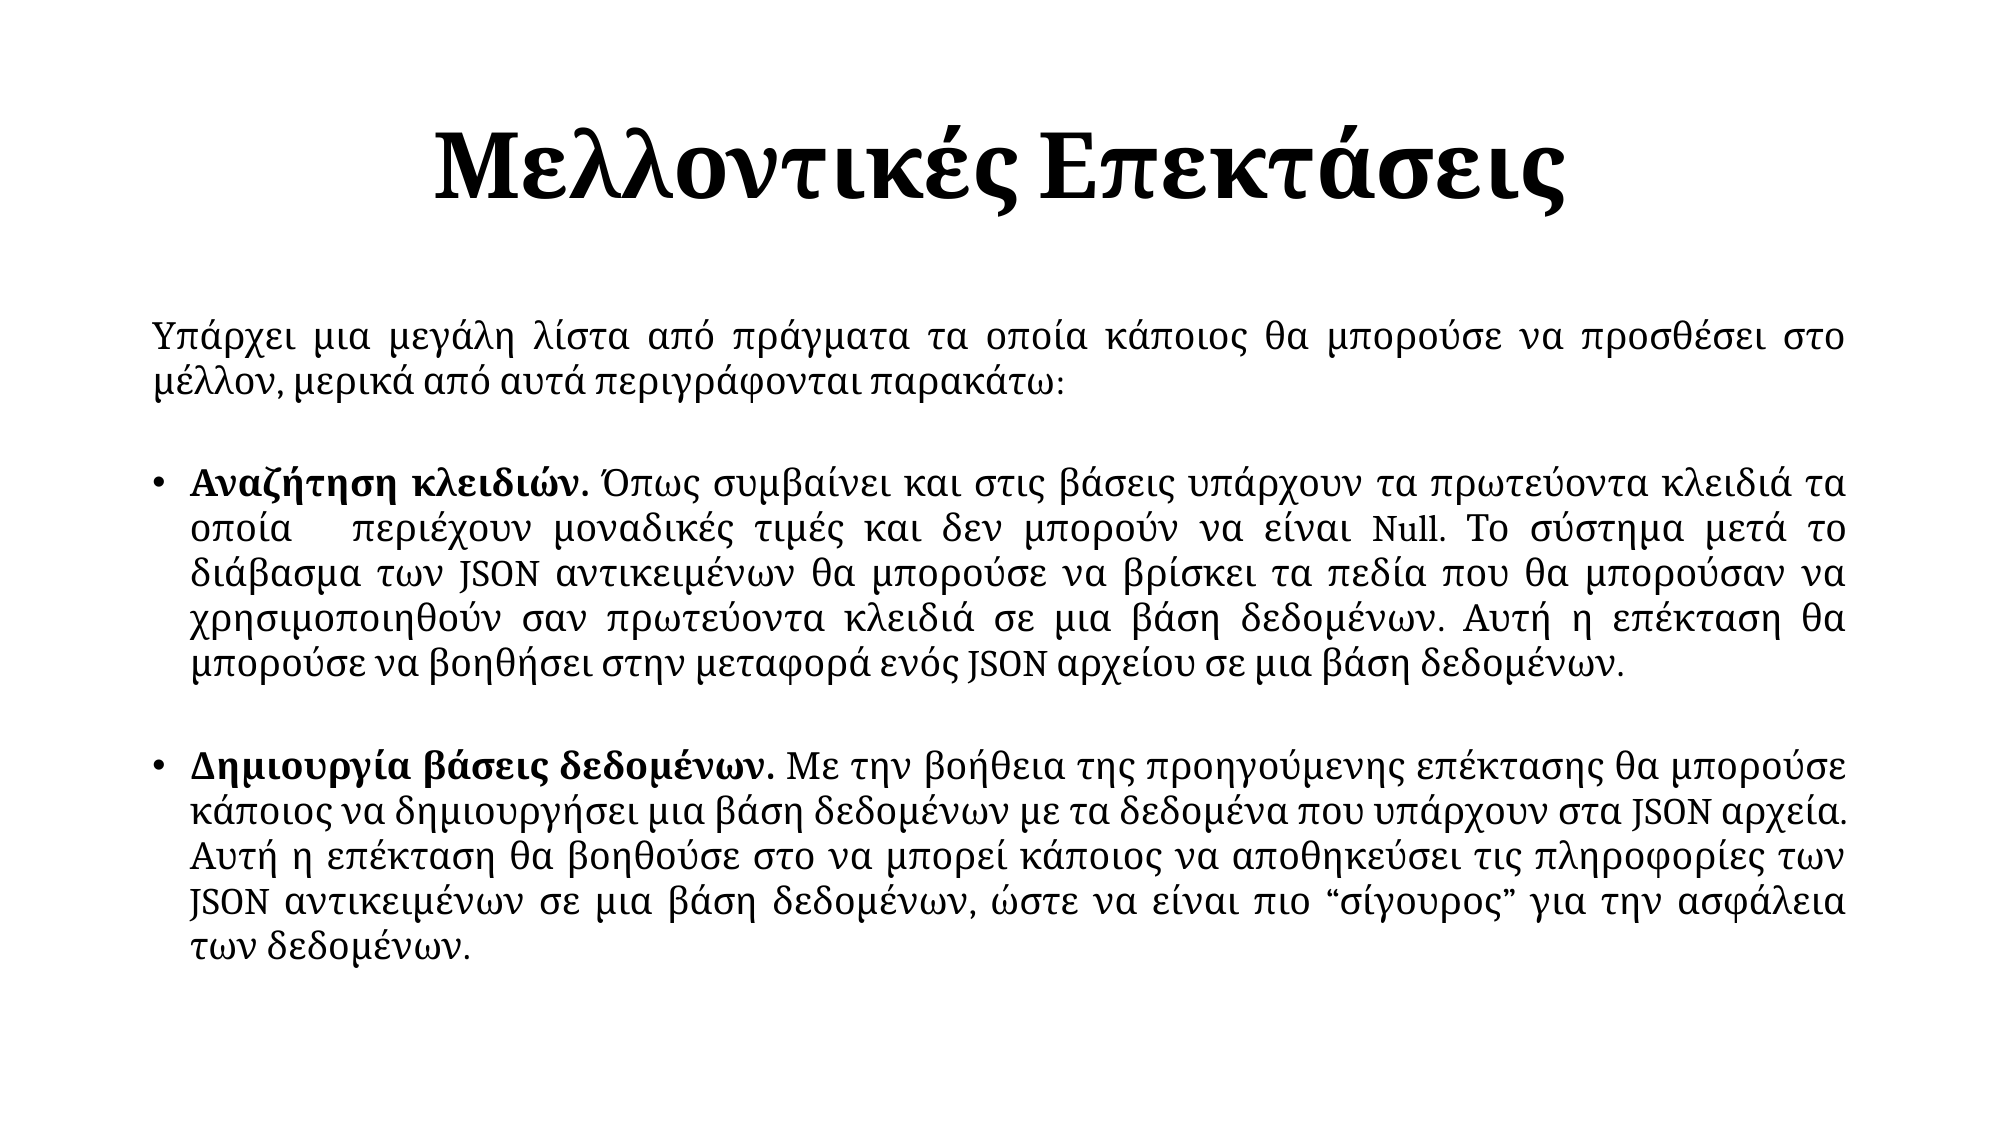

# Μελλοντικές Επεκτάσεις
Υπάρχει μια μεγάλη λίστα από πράγματα τα οποία κάποιος θα μπορούσε να προσθέσει στο μέλλον, μερικά από αυτά περιγράφονται παρακάτω:

Αναζήτηση κλειδιών. Όπως συμβαίνει και στις βάσεις υπάρχουν τα πρωτεύοντα κλειδιά τα οποία   περιέχουν μοναδικές τιμές και δεν μπορούν να είναι Null. Το σύστημα μετά το διάβασμα των JSON αντικειμένων θα μπορούσε να βρίσκει τα πεδία που θα μπορούσαν να χρησιμοποιηθούν σαν πρωτεύοντα κλειδιά σε μια βάση δεδομένων. Αυτή η επέκταση θα μπορούσε να βοηθήσει στην μεταφορά ενός JSON αρχείου σε μια βάση δεδομένων.

Δημιουργία βάσεις δεδομένων. Με την βοήθεια της προηγούμενης επέκτασης θα μπορούσε κάποιος να δημιουργήσει μια βάση δεδομένων με τα δεδομένα που υπάρχουν στα JSON αρχεία. Αυτή η επέκταση θα βοηθούσε στο να μπορεί κάποιος να αποθηκεύσει τις πληροφορίες των JSON αντικειμένων σε μια βάση δεδομένων, ώστε να είναι πιο “σίγουρος” για την ασφάλεια των δεδομένων.